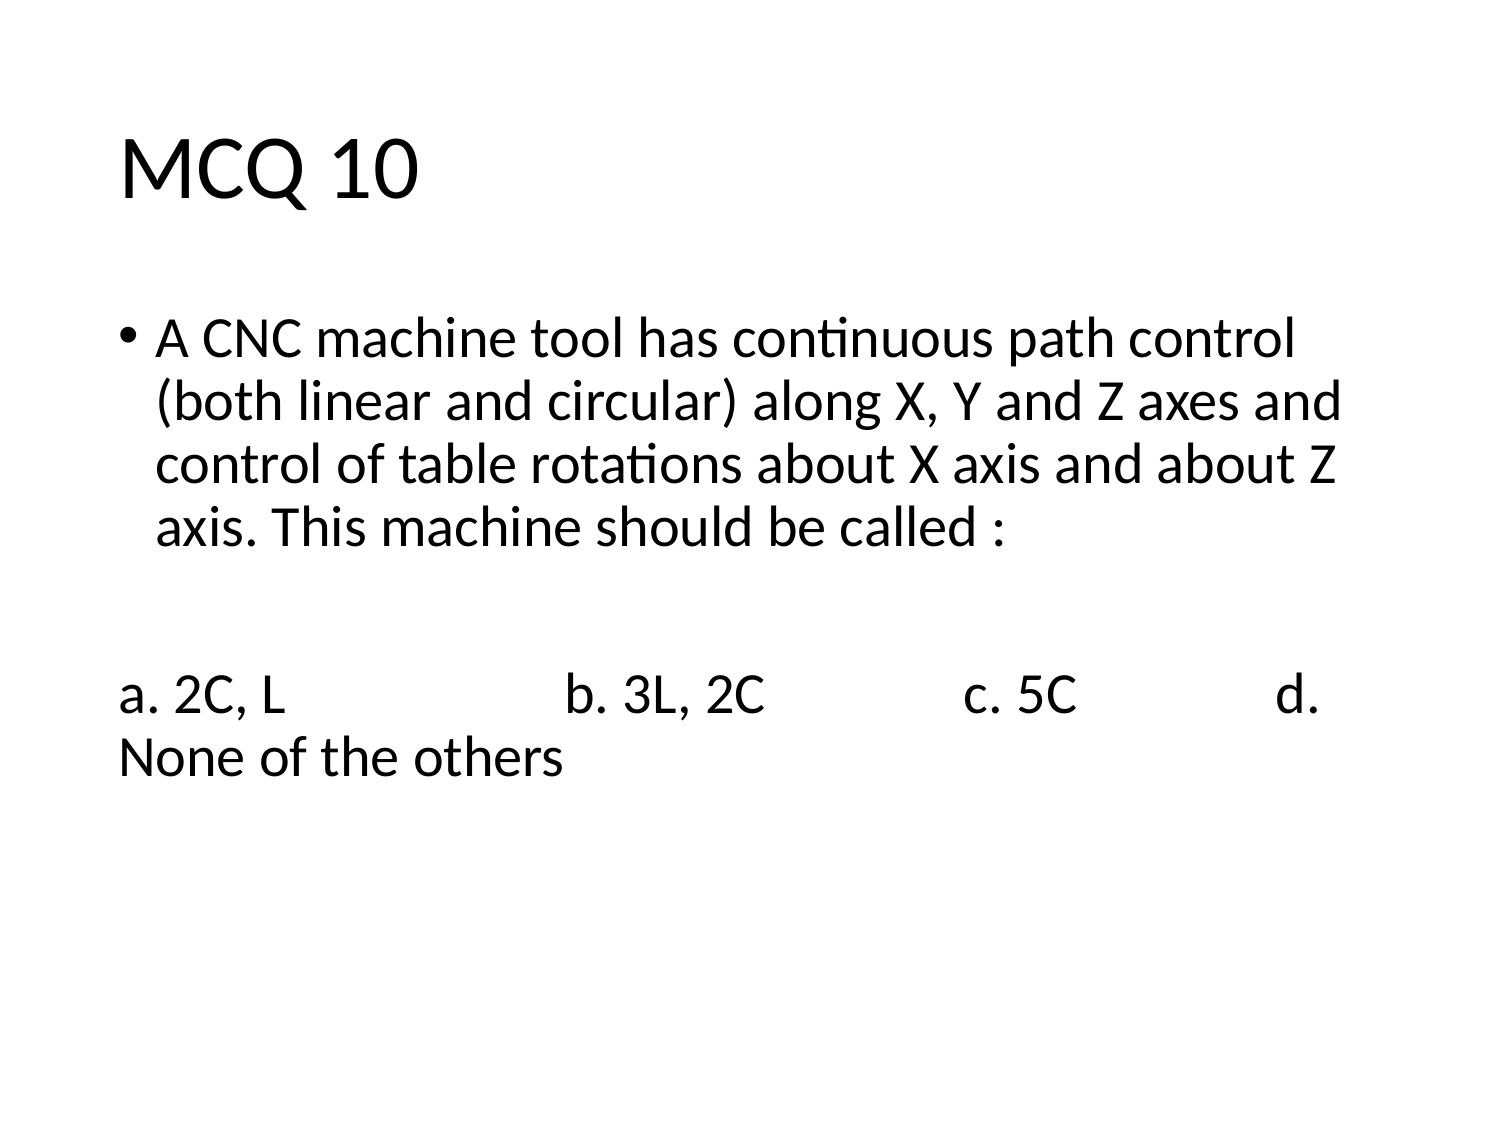

# MCQ 10
A CNC machine tool has continuous path control (both linear and circular) along X, Y and Z axes and control of table rotations about X axis and about Z axis. This machine should be called :

a. 2C, L                     b. 3L, 2C               c. 5C               d. None of the others